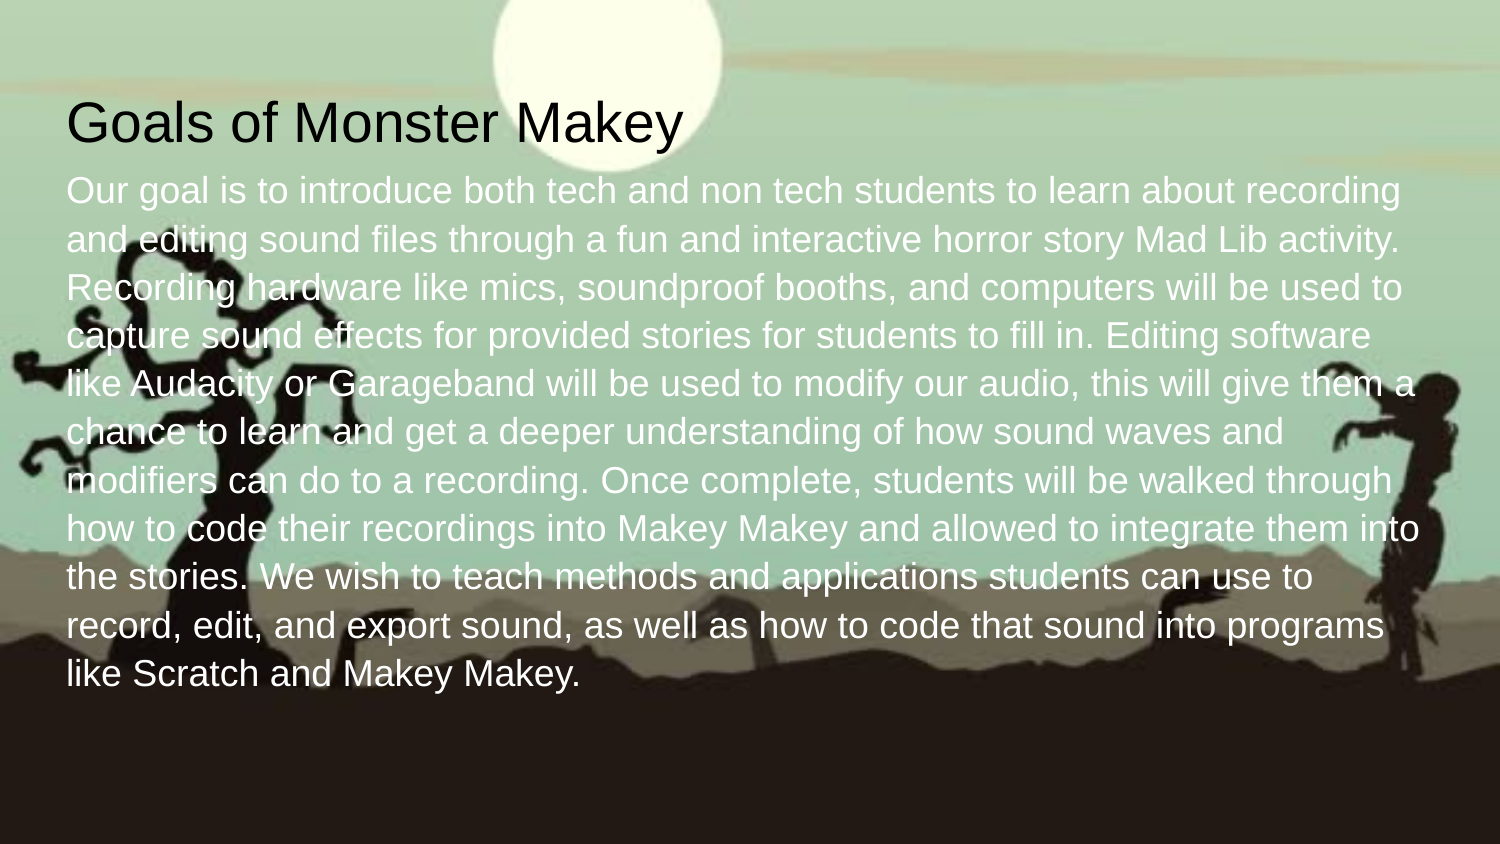

# Goals of Monster Makey
Our goal is to introduce both tech and non tech students to learn about recording and editing sound files through a fun and interactive horror story Mad Lib activity. Recording hardware like mics, soundproof booths, and computers will be used to capture sound effects for provided stories for students to fill in. Editing software like Audacity or Garageband will be used to modify our audio, this will give them a chance to learn and get a deeper understanding of how sound waves and modifiers can do to a recording. Once complete, students will be walked through how to code their recordings into Makey Makey and allowed to integrate them into the stories. We wish to teach methods and applications students can use to record, edit, and export sound, as well as how to code that sound into programs like Scratch and Makey Makey.